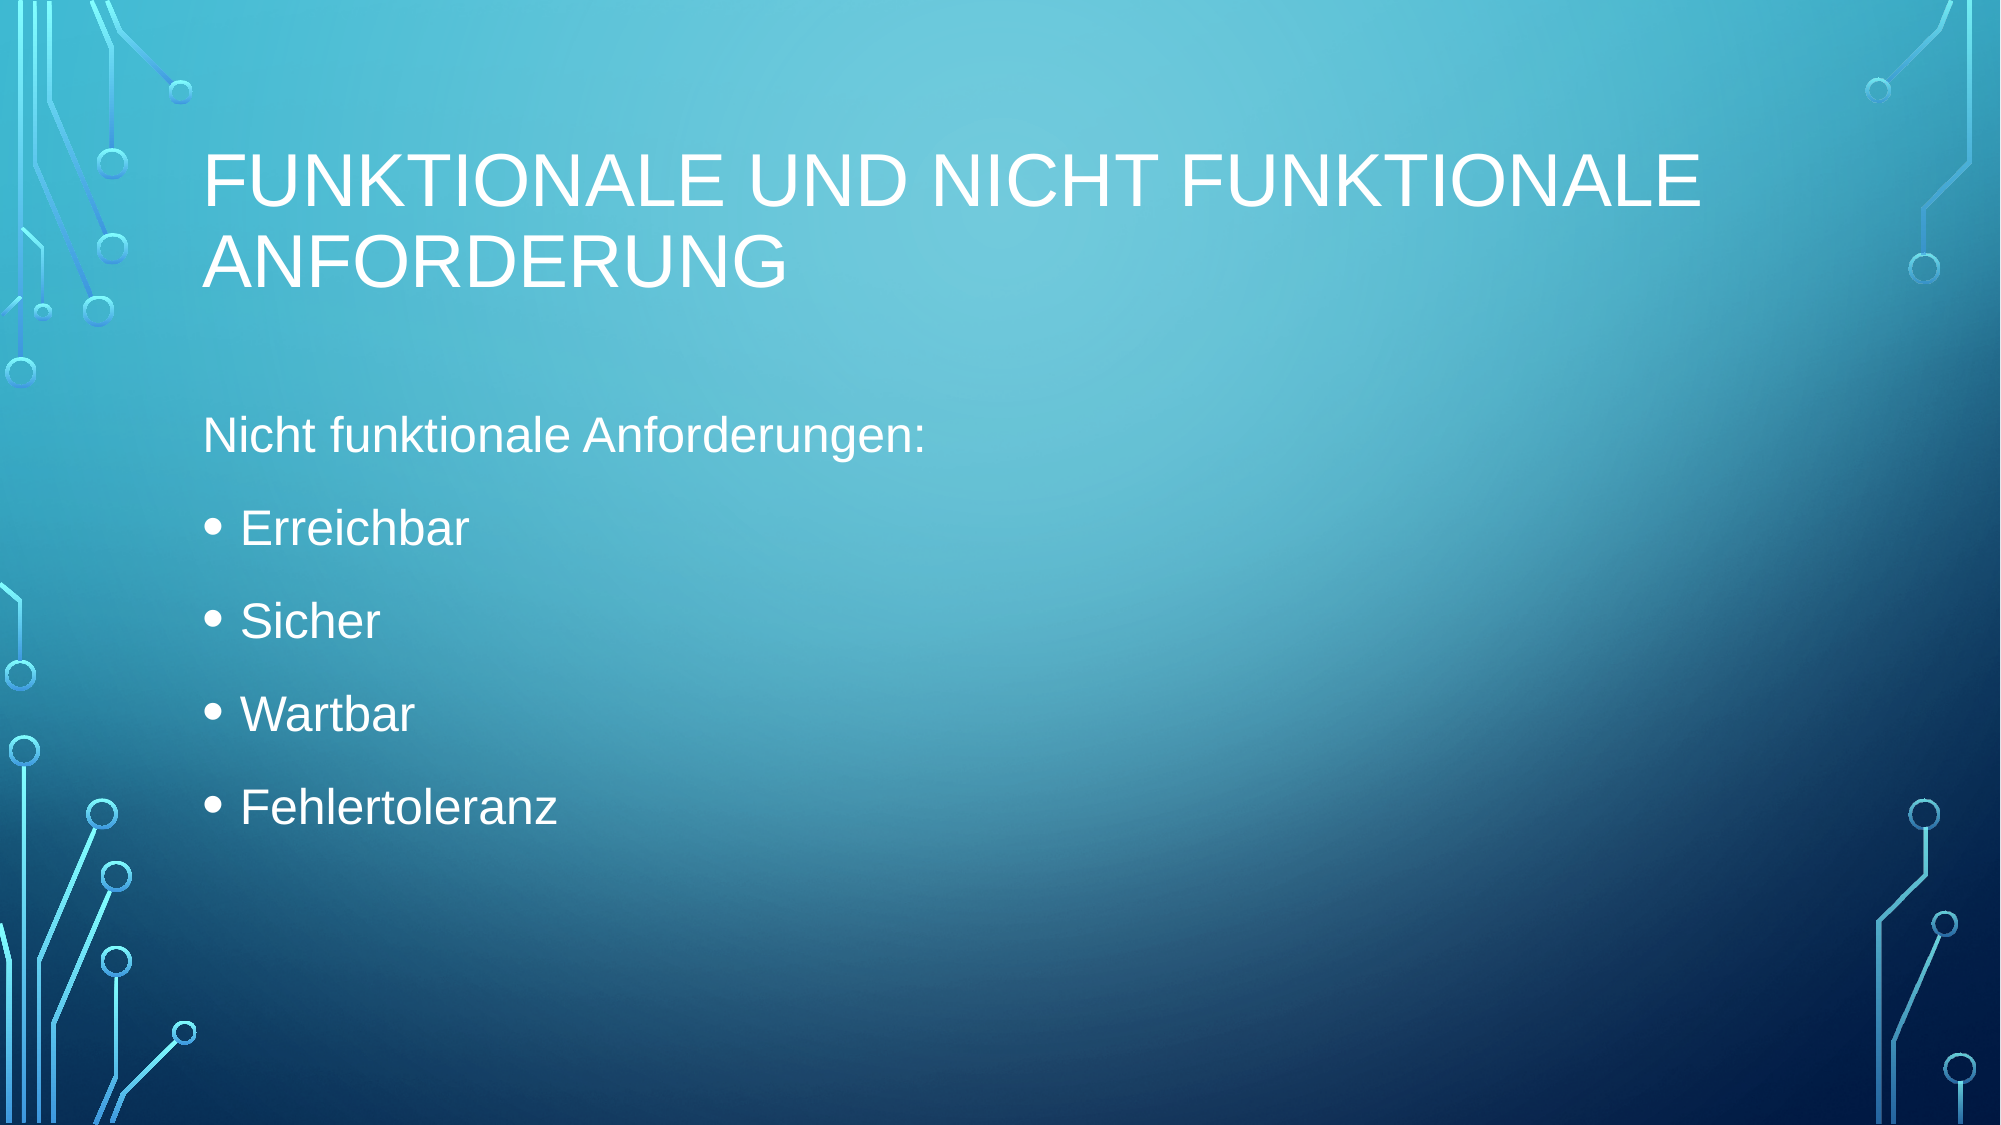

# Funktionale und nicht funktionale Anforderung
Nicht funktionale Anforderungen:
Erreichbar
Sicher
Wartbar
Fehlertoleranz